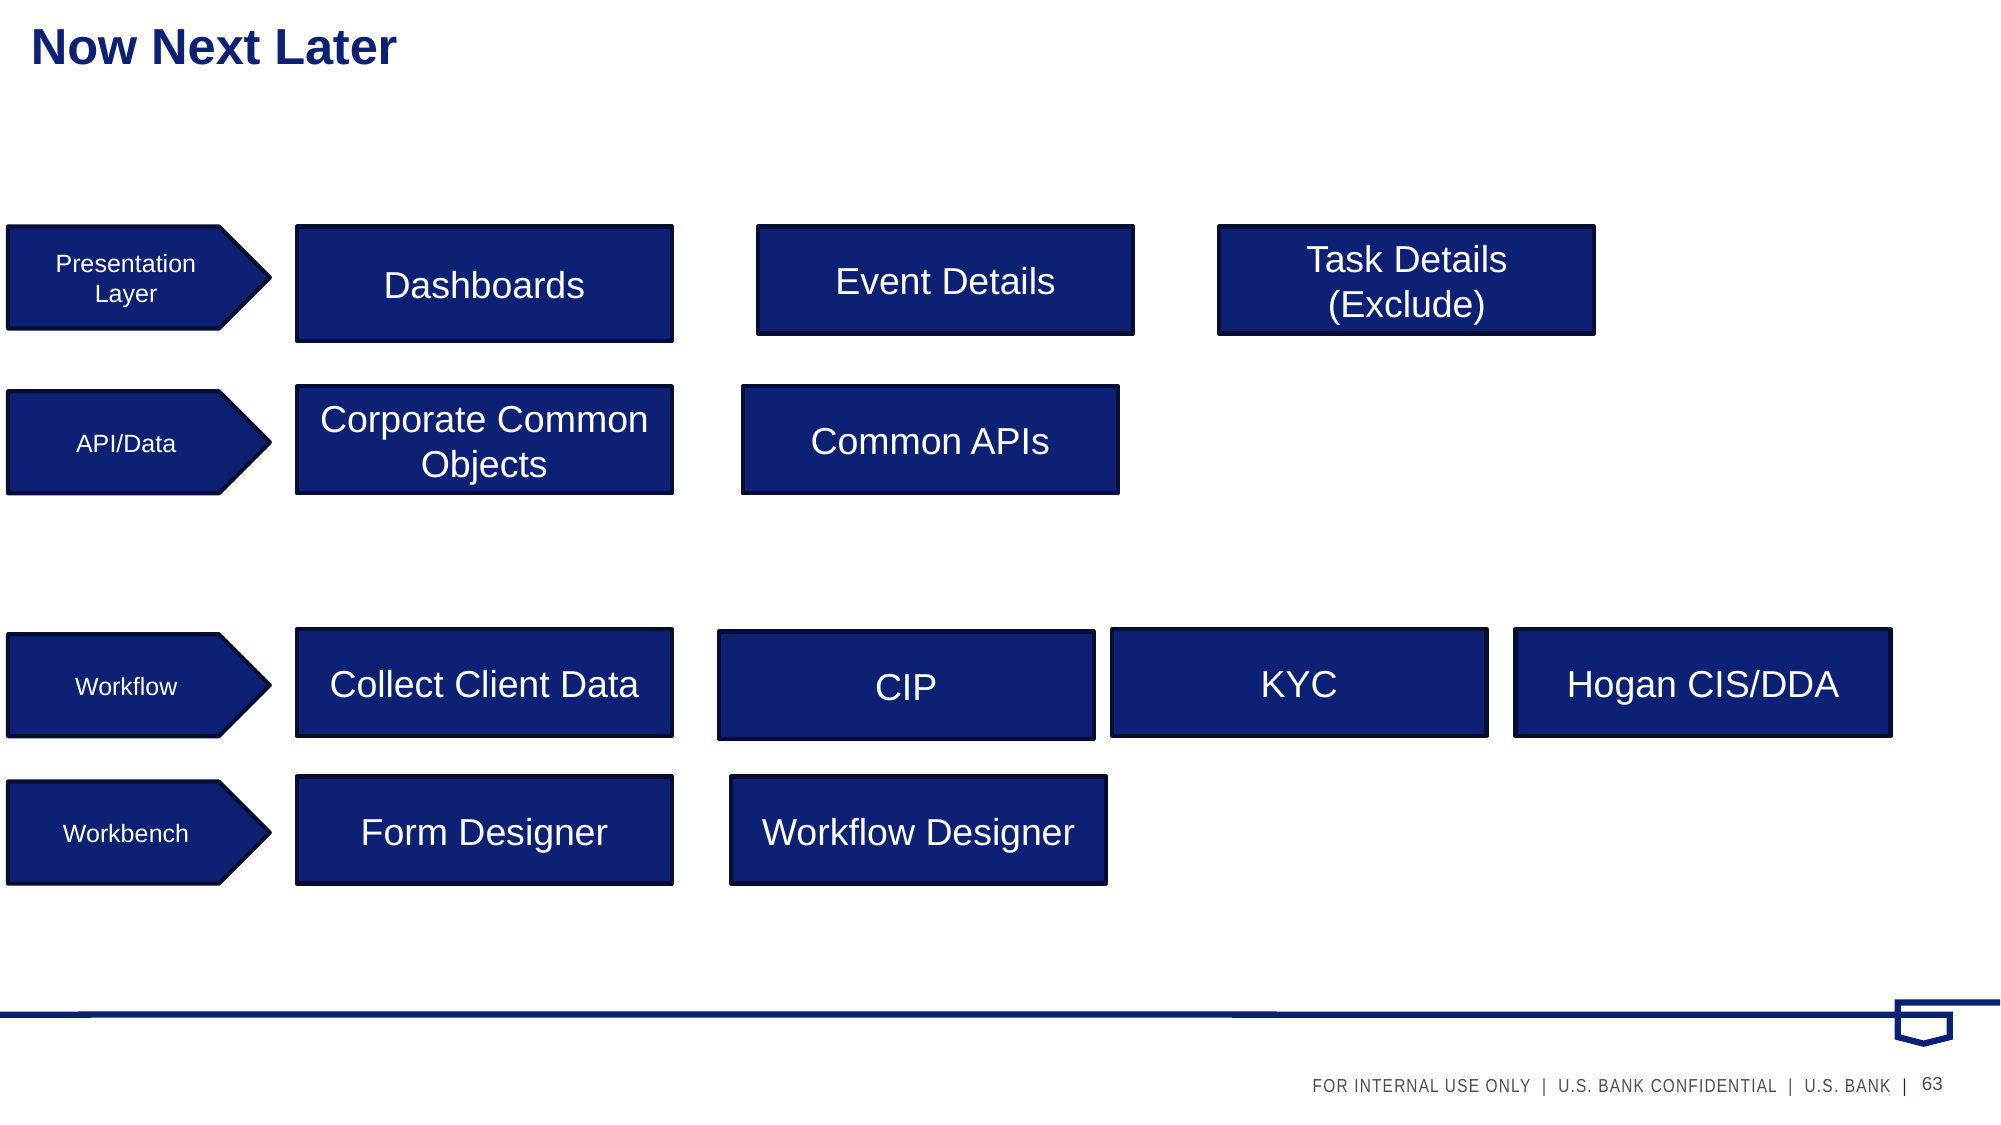

Now Next Later
Presentation Layer
Task Details (Exclude)
Event Details
Dashboards
Common APIs
Corporate Common Objects
API/Data
Hogan CIS/DDA
KYC
Collect Client Data
CIP
Workflow
Workflow Designer
Form Designer
Workbench